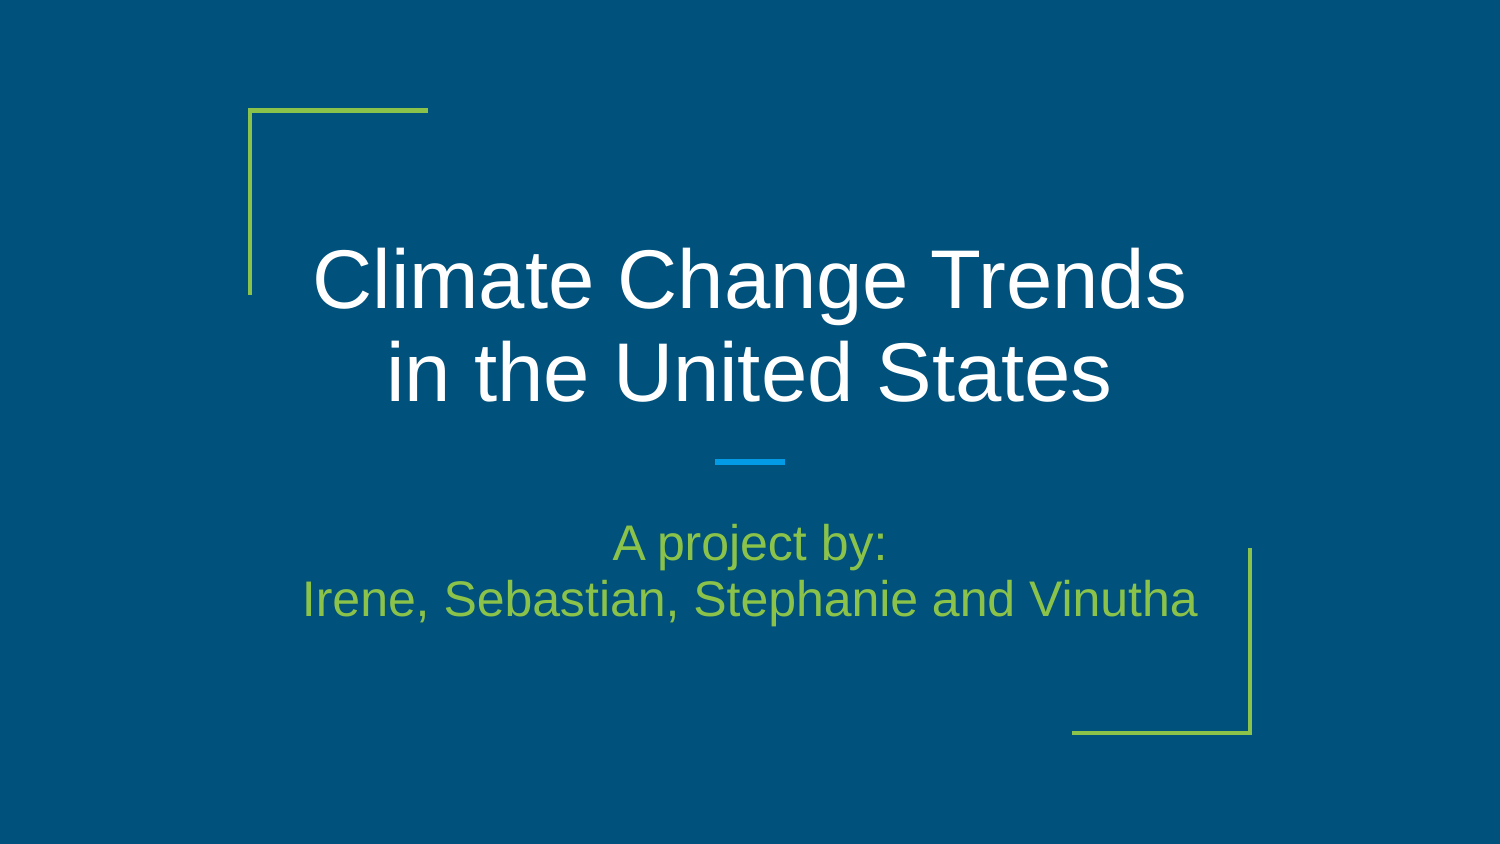

# Climate Change Trends in the United States
A project by:
Irene, Sebastian, Stephanie and Vinutha